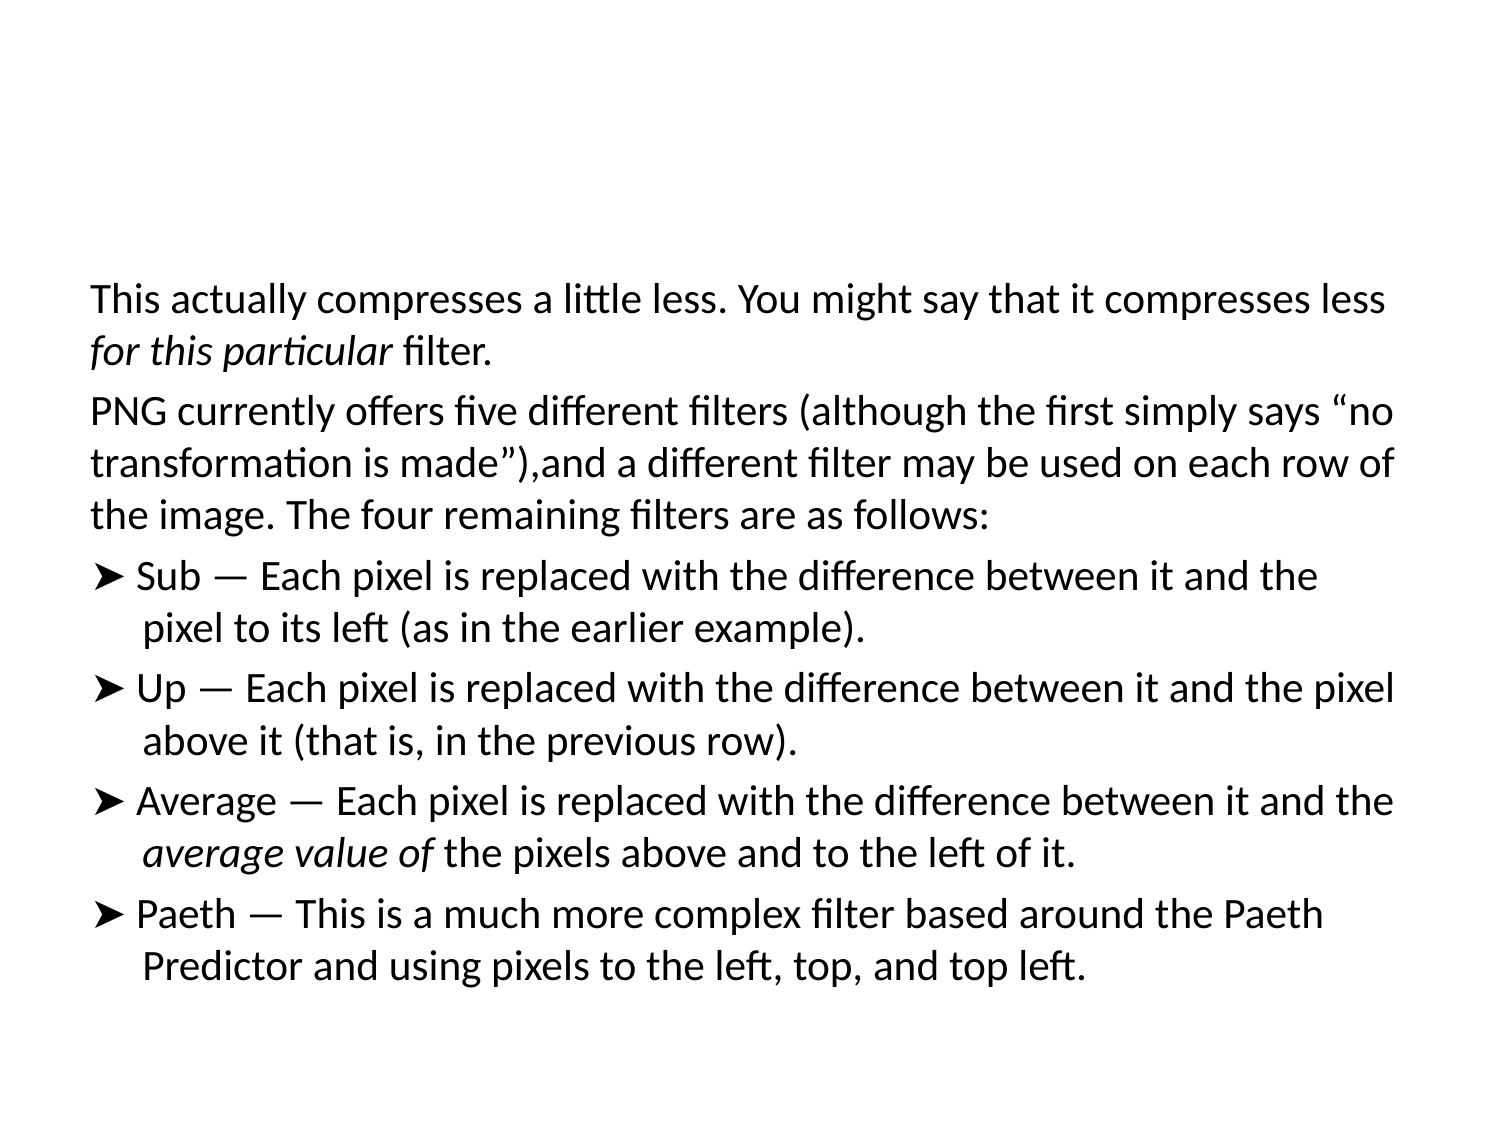

#
This actually compresses a little less. You might say that it compresses less for this particular filter.
PNG currently offers five different filters (although the first simply says “no transformation is made”),and a different filter may be used on each row of the image. The four remaining filters are as follows:
➤ Sub — Each pixel is replaced with the difference between it and the pixel to its left (as in the earlier example).
➤ Up — Each pixel is replaced with the difference between it and the pixel above it (that is, in the previous row).
➤ Average — Each pixel is replaced with the difference between it and the average value of the pixels above and to the left of it.
➤ Paeth — This is a much more complex filter based around the Paeth Predictor and using pixels to the left, top, and top left.